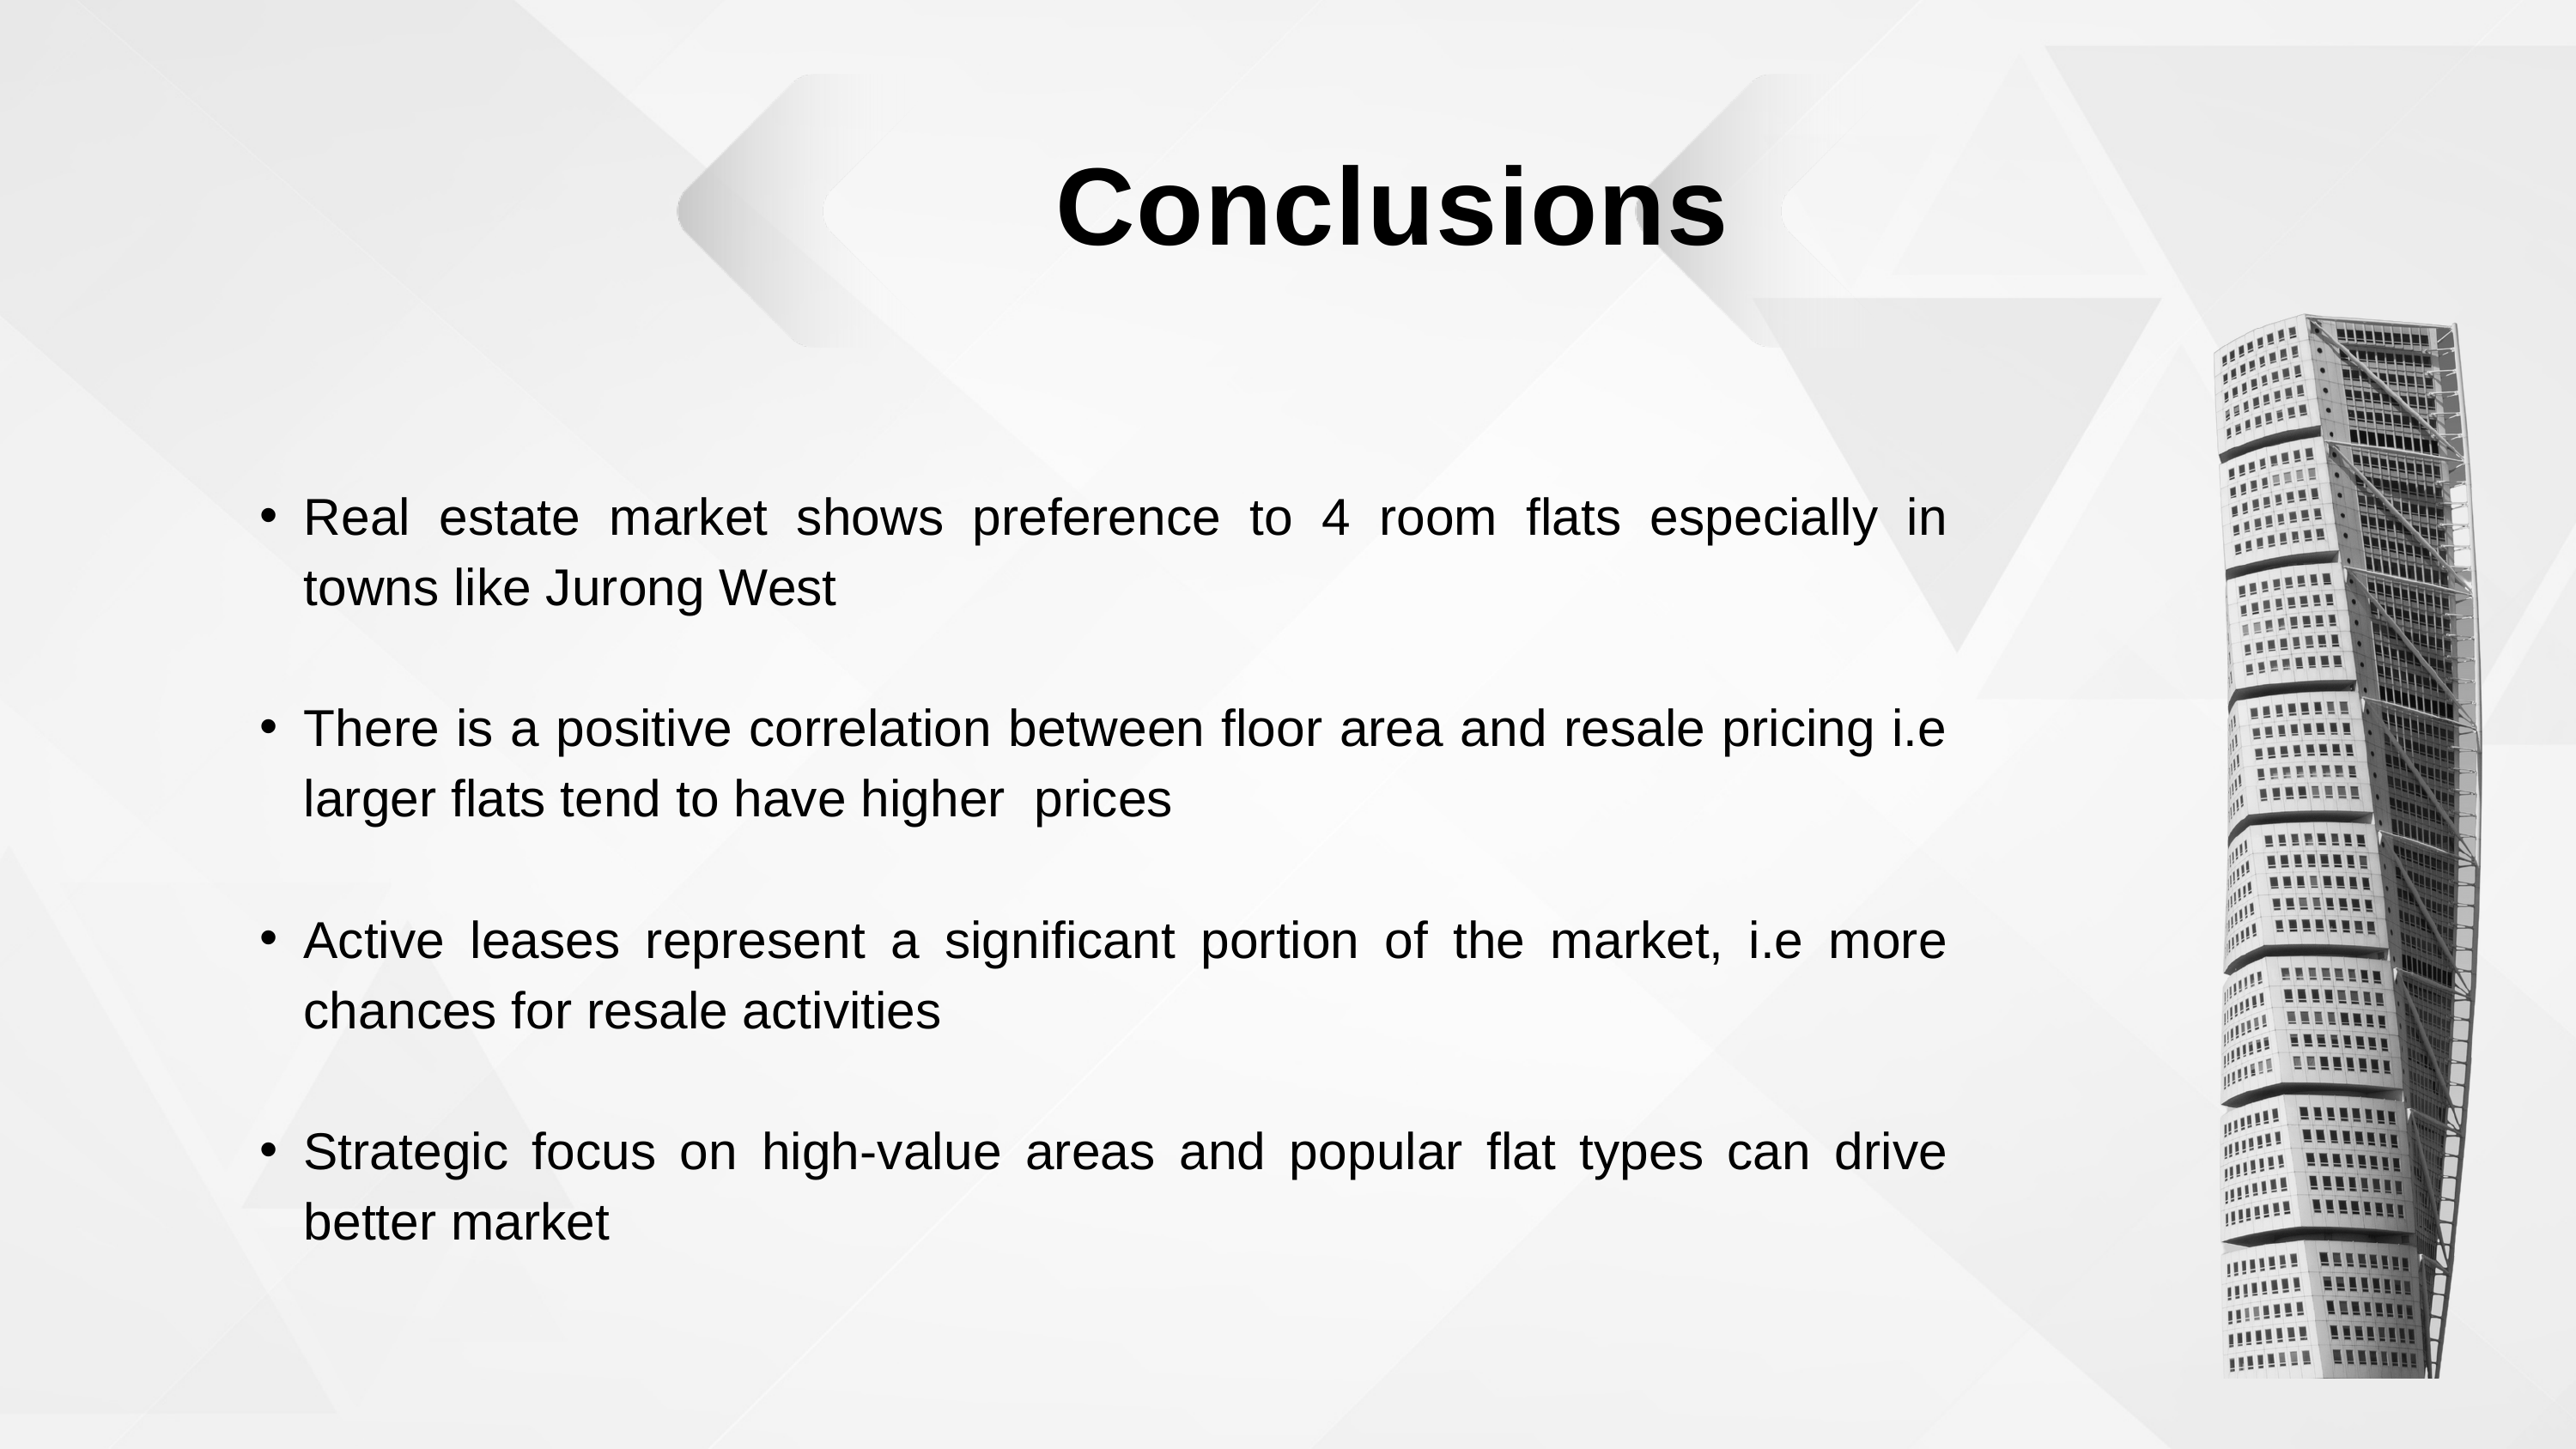

Conclusions

Real estate market shows preference to 4 room flats especially in towns like Jurong West

There is a positive correlation between floor area and resale pricing i.e larger flats tend to have higher  prices

Active leases represent a significant portion of the market, i.e more chances for resale activities

Strategic focus on high-value areas and popular flat types can drive better market